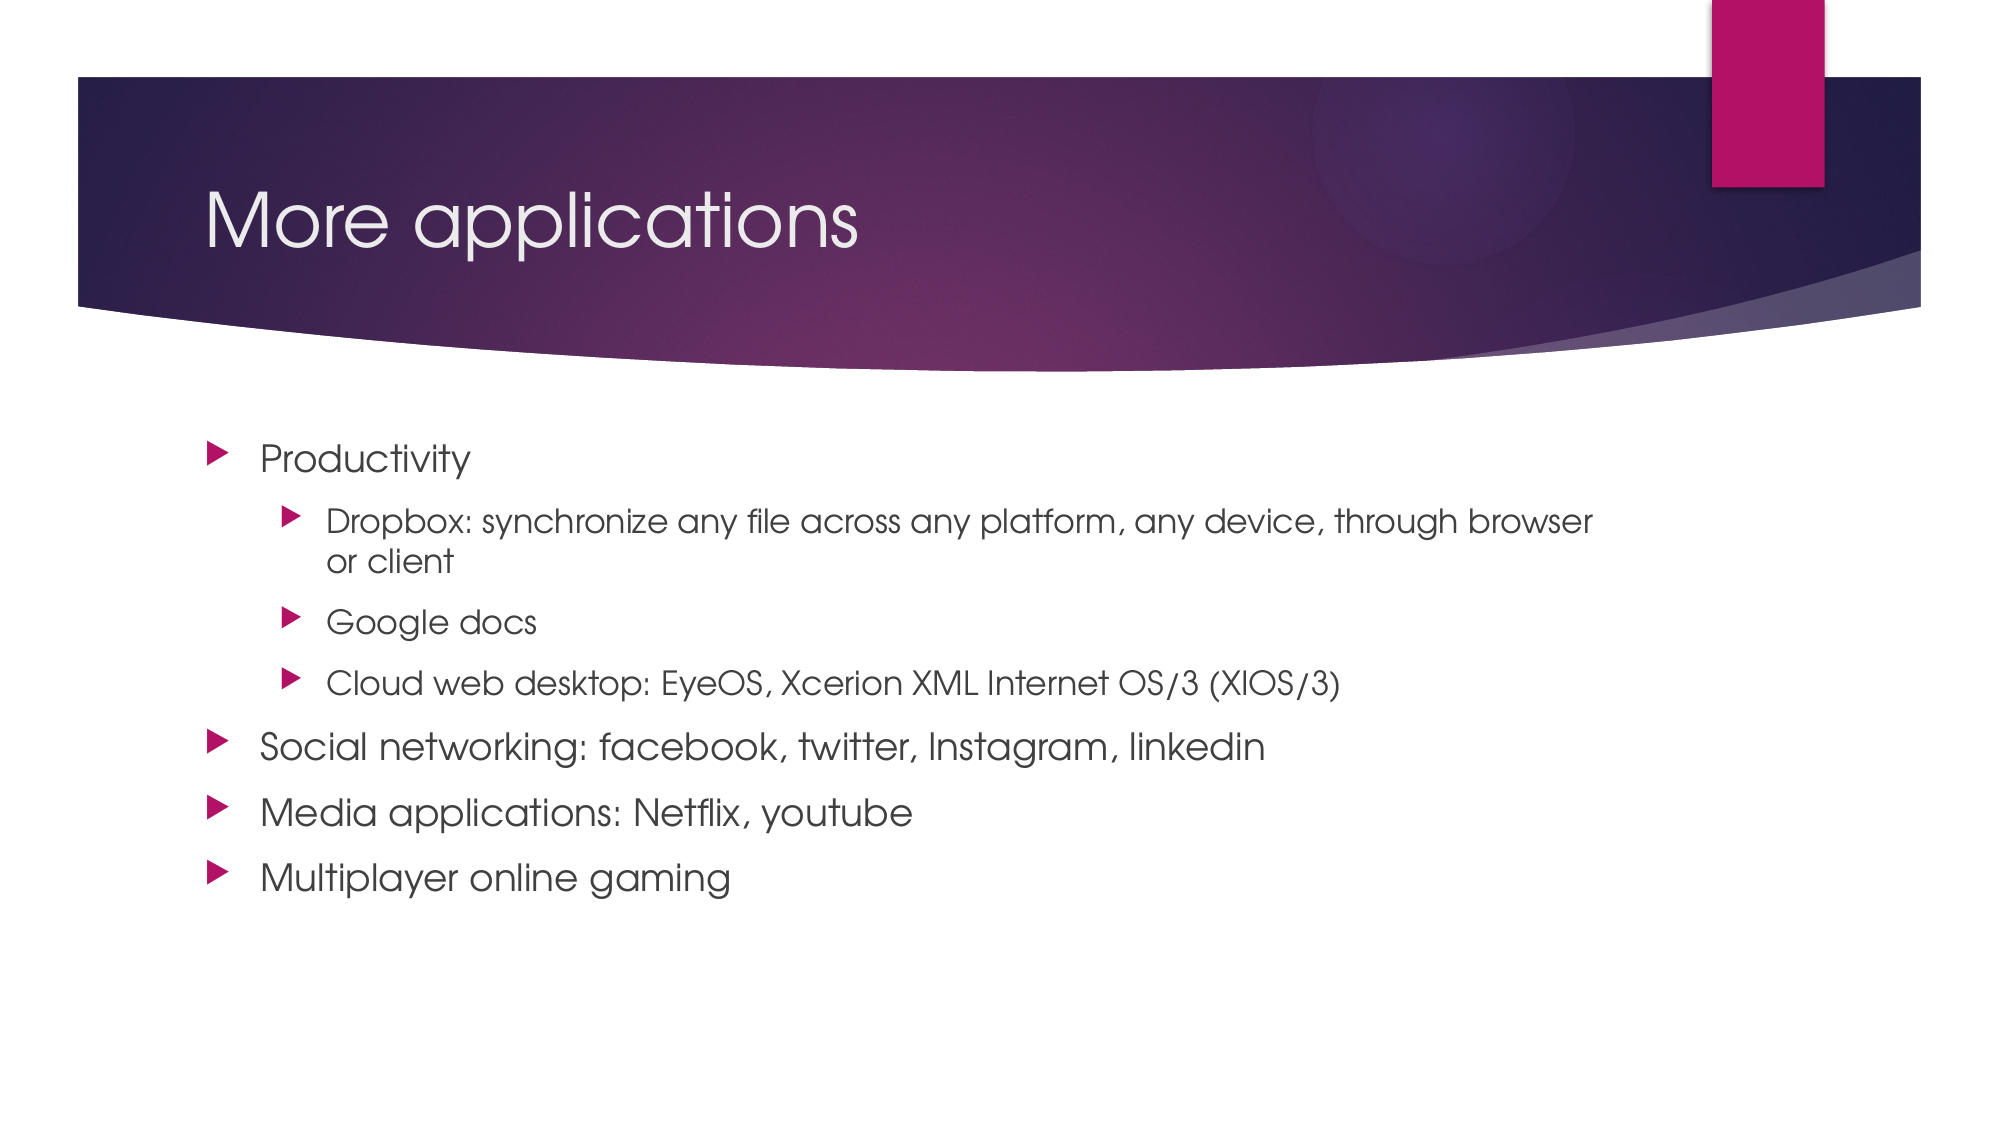

# More applications
Productivity
Dropbox: synchronize any file across any platform, any device, through browser or client
Google docs
Cloud web desktop: EyeOS, Xcerion XML Internet OS/3 (XIOS/3)
Social networking: facebook, twitter, Instagram, linkedin
Media applications: Netflix, youtube
Multiplayer online gaming